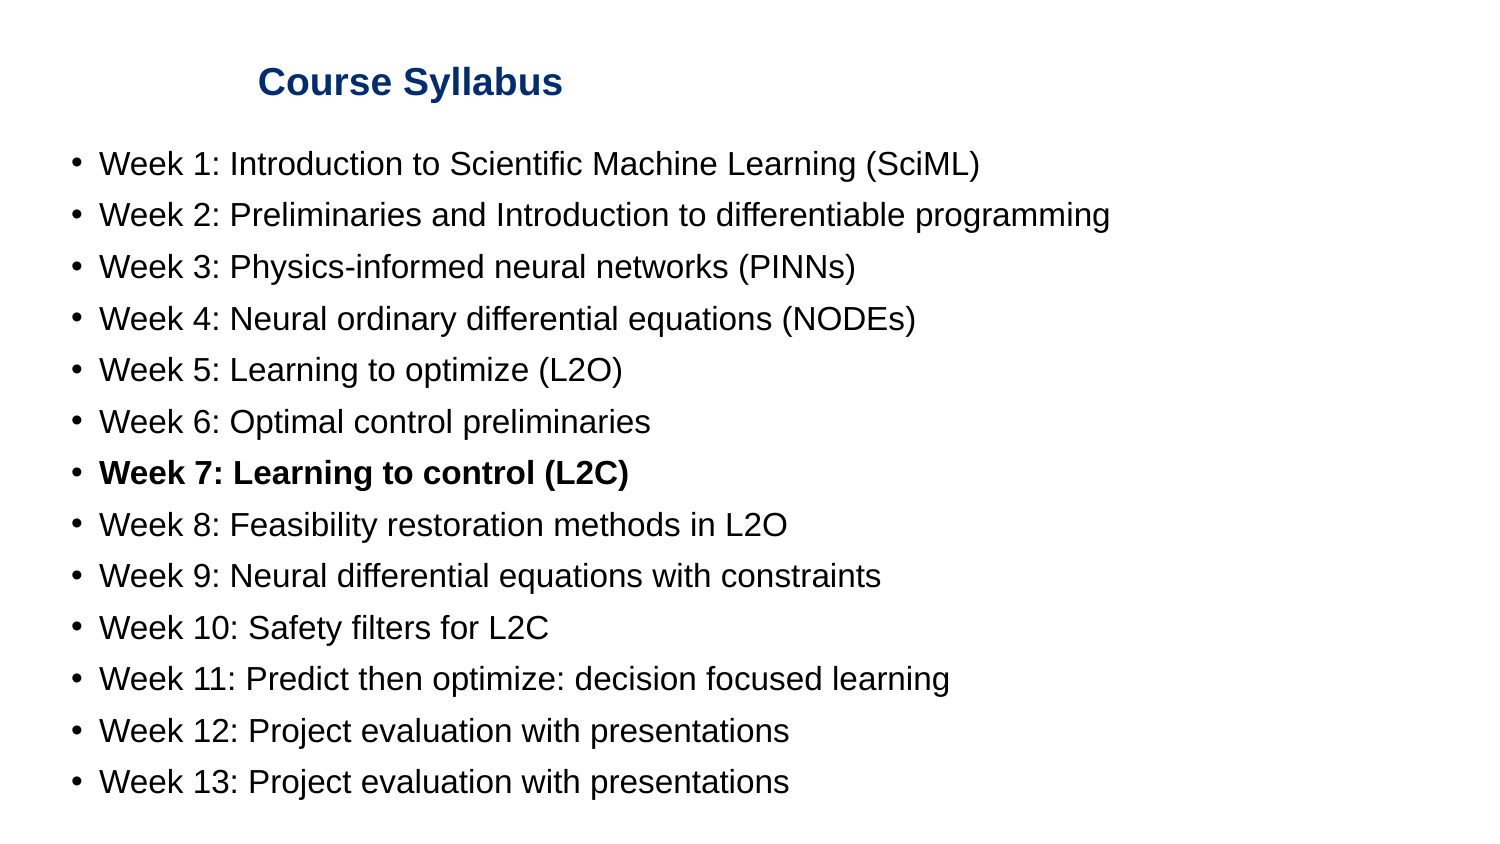

# Course Syllabus
Week 1: Introduction to Scientific Machine Learning (SciML)
Week 2: Preliminaries and Introduction to differentiable programming
Week 3: Physics-informed neural networks (PINNs)
Week 4: Neural ordinary differential equations (NODEs)
Week 5: Learning to optimize (L2O)
Week 6: Optimal control preliminaries
Week 7: Learning to control (L2C)
Week 8: Feasibility restoration methods in L2O
Week 9: Neural differential equations with constraints
Week 10: Safety filters for L2C
Week 11: Predict then optimize: decision focused learning
Week 12: Project evaluation with presentations
Week 13: Project evaluation with presentations